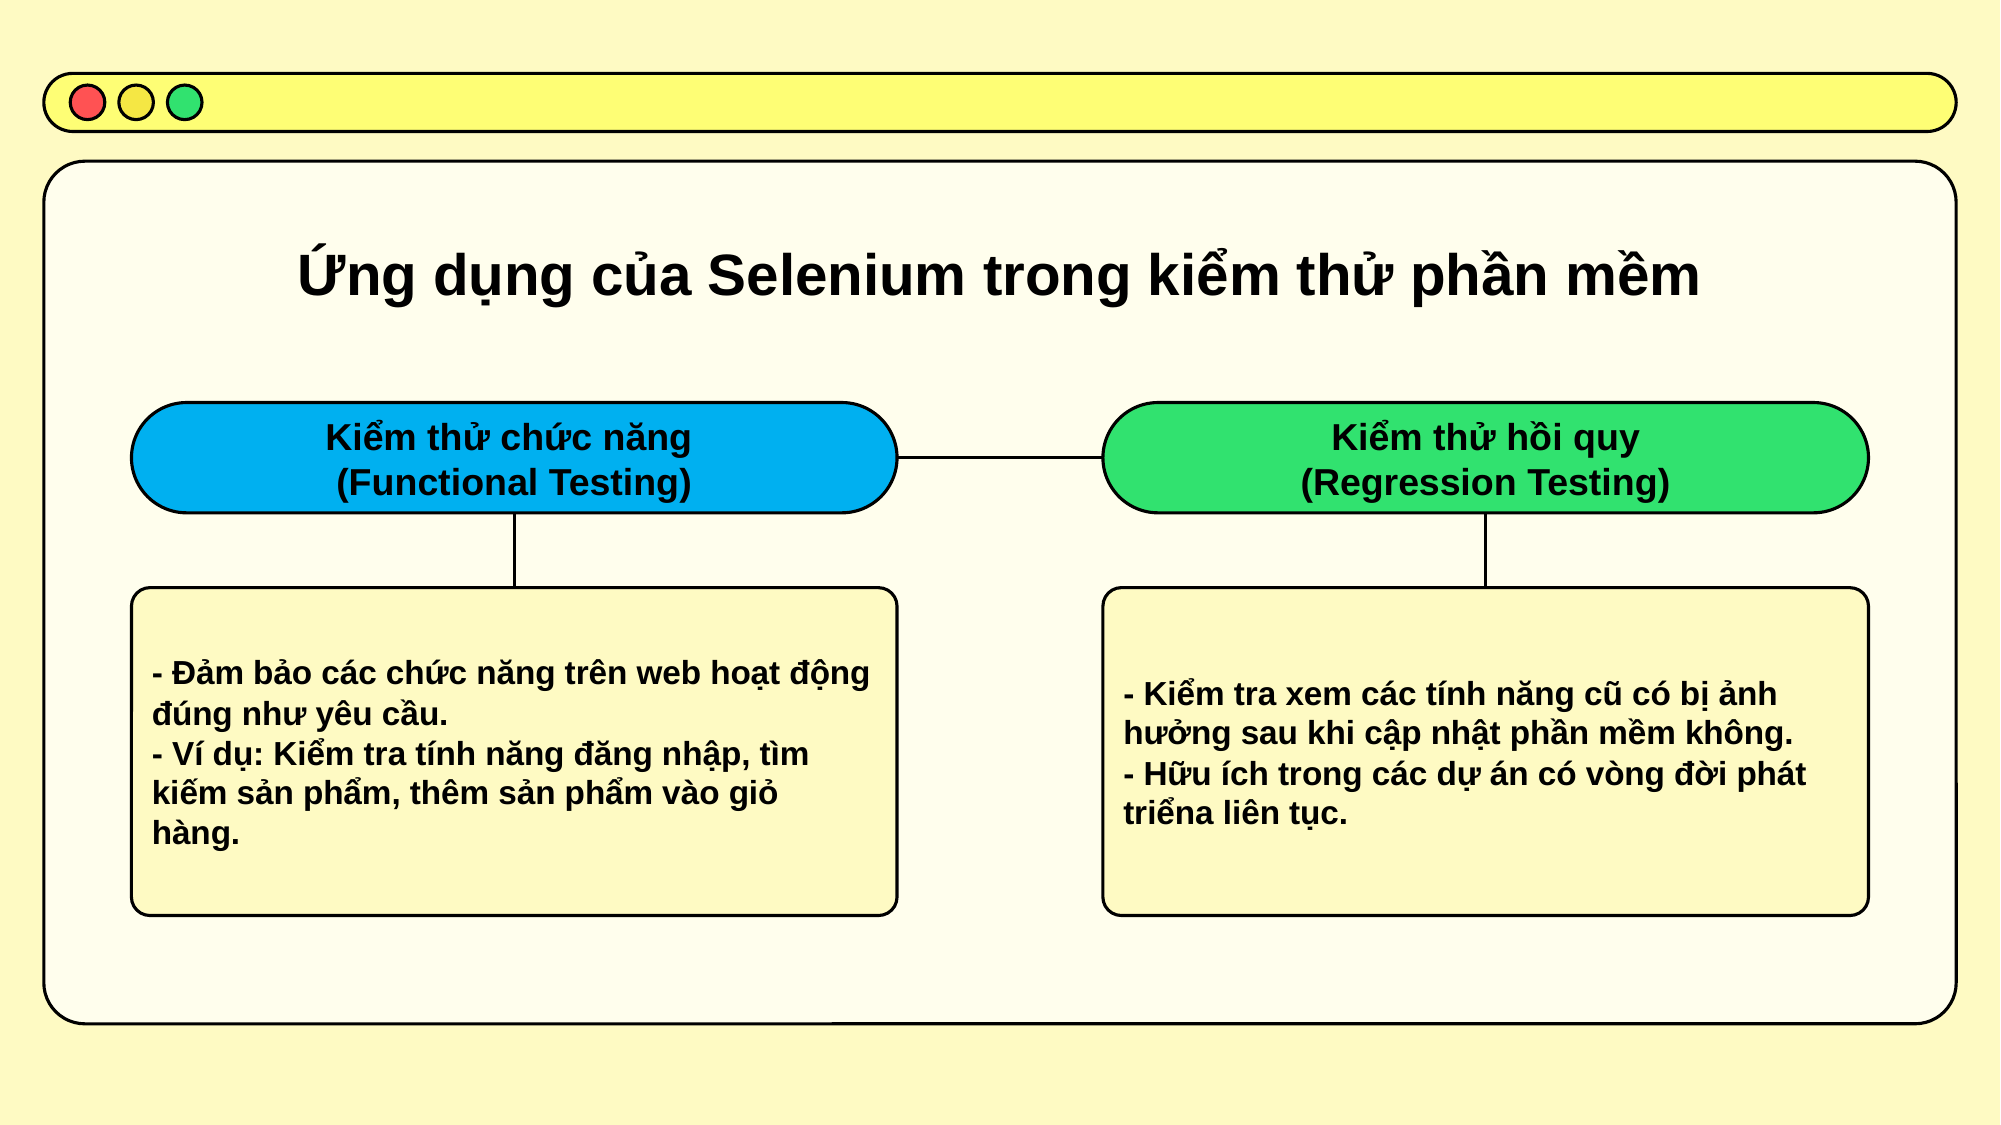

# Ứng dụng của Selenium trong kiểm thử phần mềm
Kiểm thử chức năng
(Functional Testing)
Kiểm thử hồi quy
(Regression Testing)

- Đảm bảo các chức năng trên web hoạt động đúng như yêu cầu.
- Ví dụ: Kiểm tra tính năng đăng nhập, tìm kiếm sản phẩm, thêm sản phẩm vào giỏ hàng.

- Kiểm tra xem các tính năng cũ có bị ảnh hưởng sau khi cập nhật phần mềm không.
- Hữu ích trong các dự án có vòng đời phát triểna liên tục.